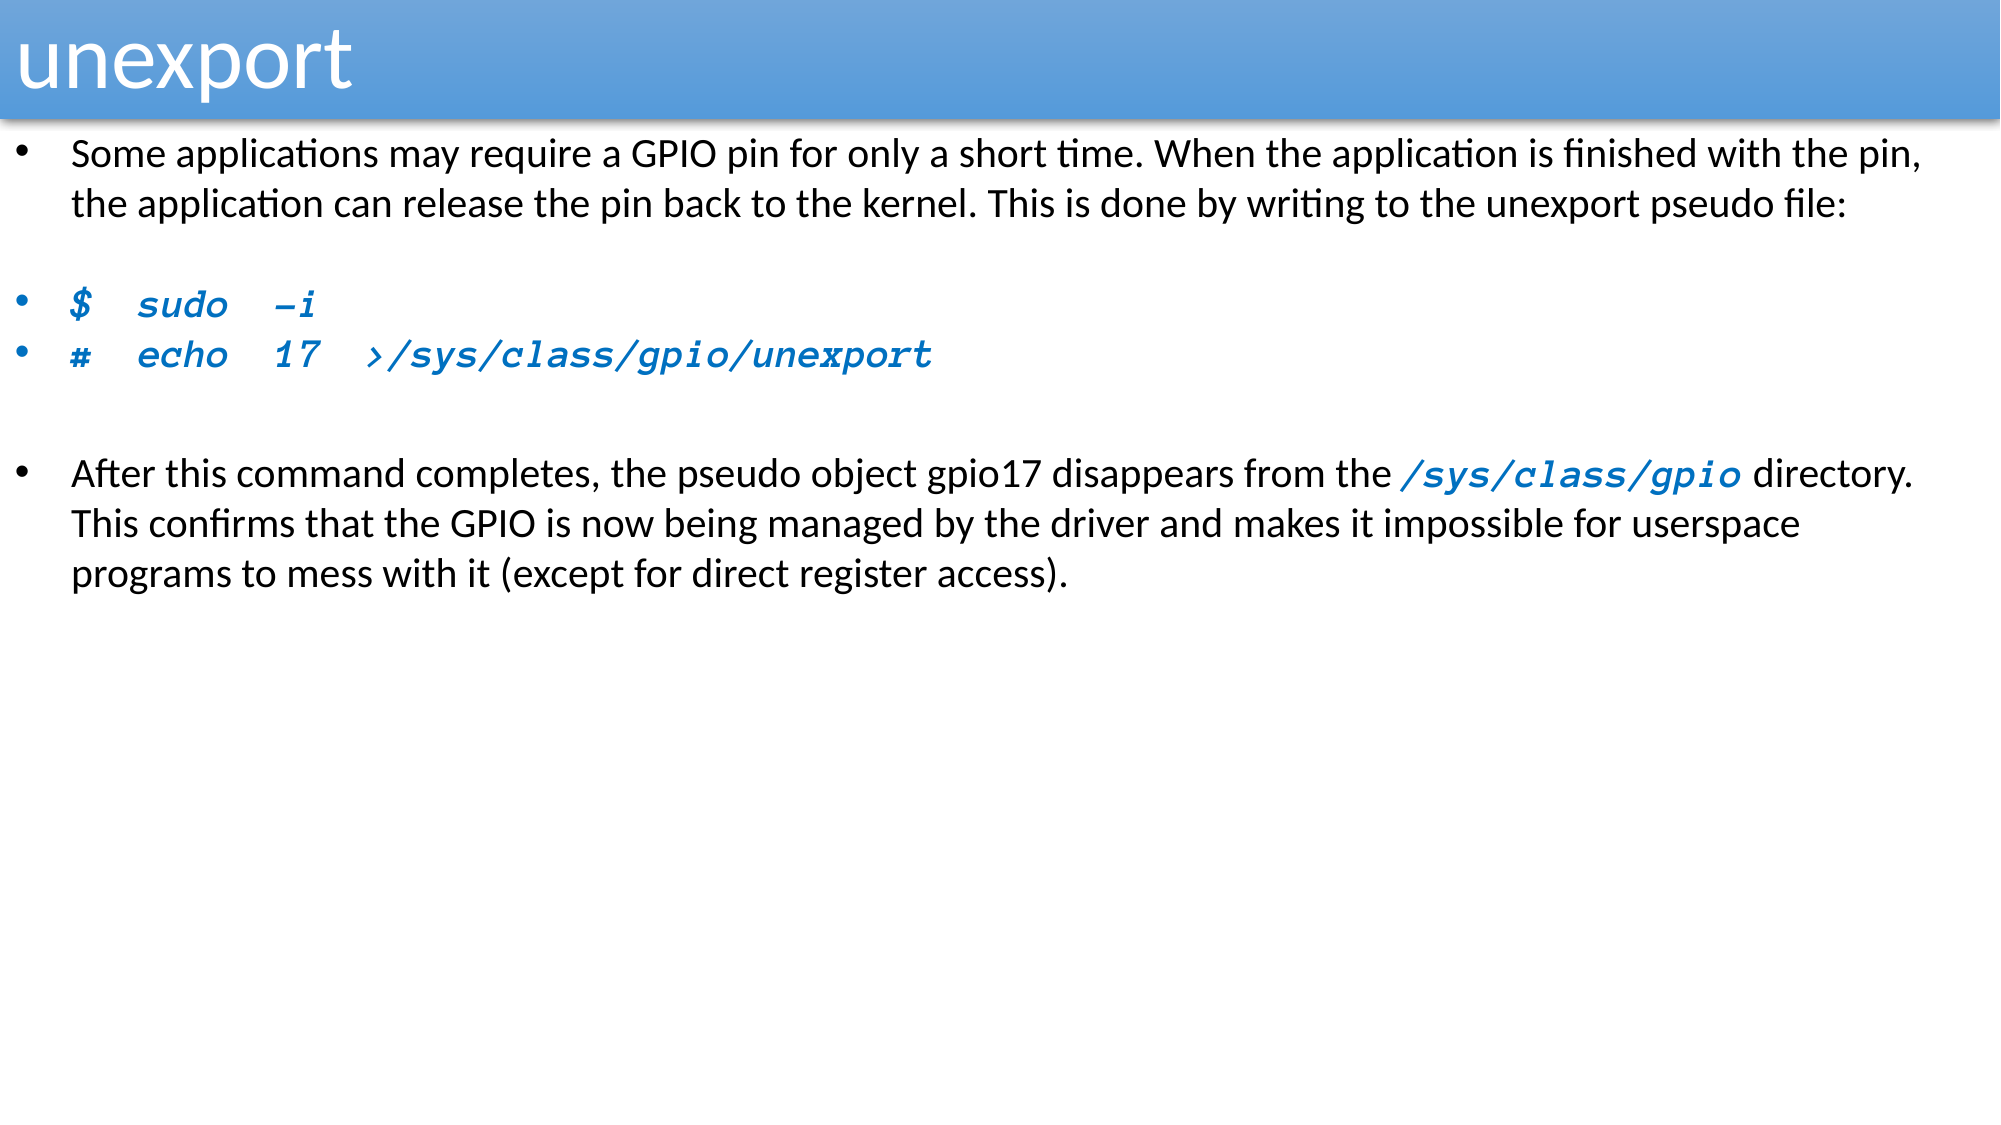

unexport
Some applications may require a GPIO pin for only a short time. When the application is finished with the pin, the application can release the pin back to the kernel. This is done by writing to the unexport pseudo file:

$  sudo  -i
#  echo  17  >/sys/class/gpio/unexport

After this command completes, the pseudo object gpio17 disappears from the /sys/class/gpio directory.  This confirms that the GPIO is now being managed by the driver and makes it impossible for userspace programs to mess with it (except for direct register access).